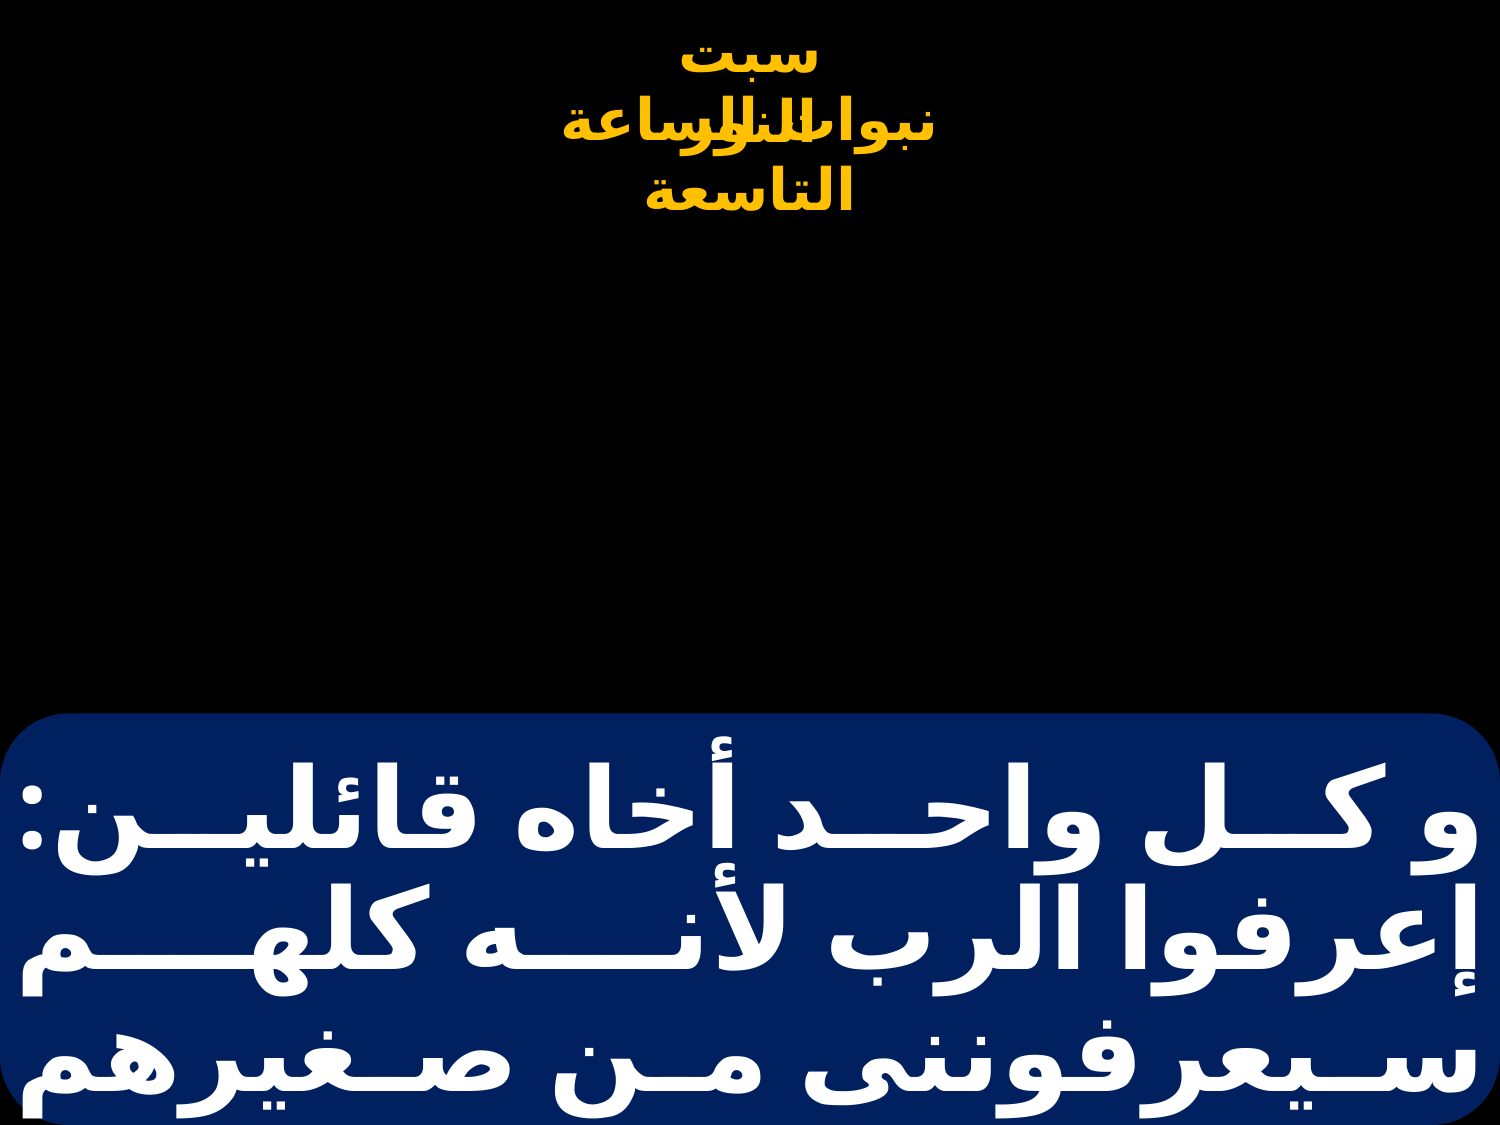

# و كل واحد أخاه قائلين: إعرفوا الرب لأنه كلهم سيعرفوننى من صغيرهم إلى كبيرهم يقول الرب،